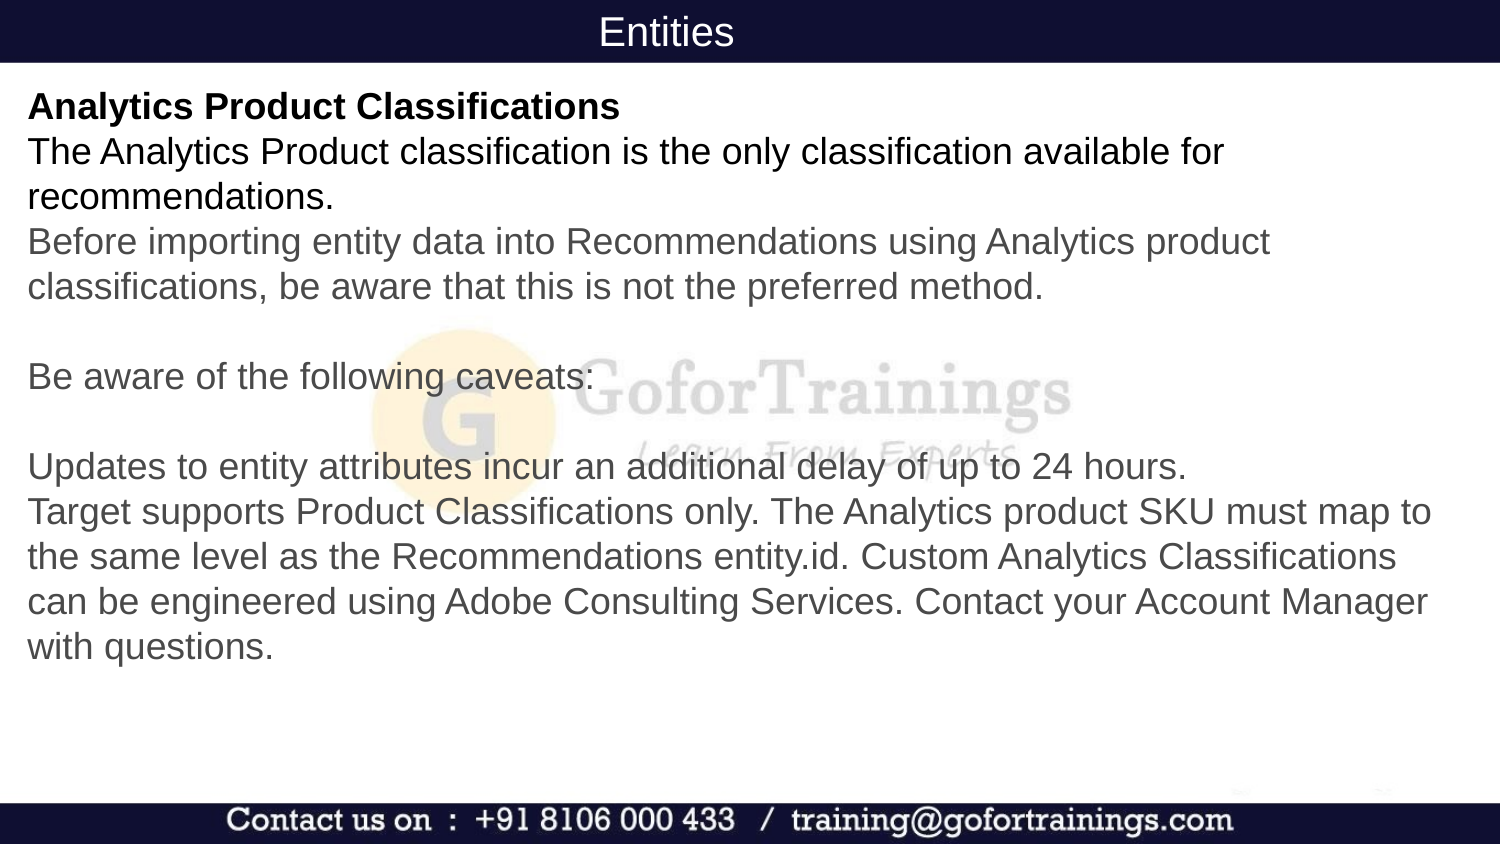

Entities
Analytics Product Classifications
The Analytics Product classification is the only classification available for recommendations.
Before importing entity data into Recommendations using Analytics product classifications, be aware that this is not the preferred method.

Be aware of the following caveats:

Updates to entity attributes incur an additional delay of up to 24 hours.
Target supports Product Classifications only. The Analytics product SKU must map to the same level as the Recommendations entity.id. Custom Analytics Classifications can be engineered using Adobe Consulting Services. Contact your Account Manager with questions.